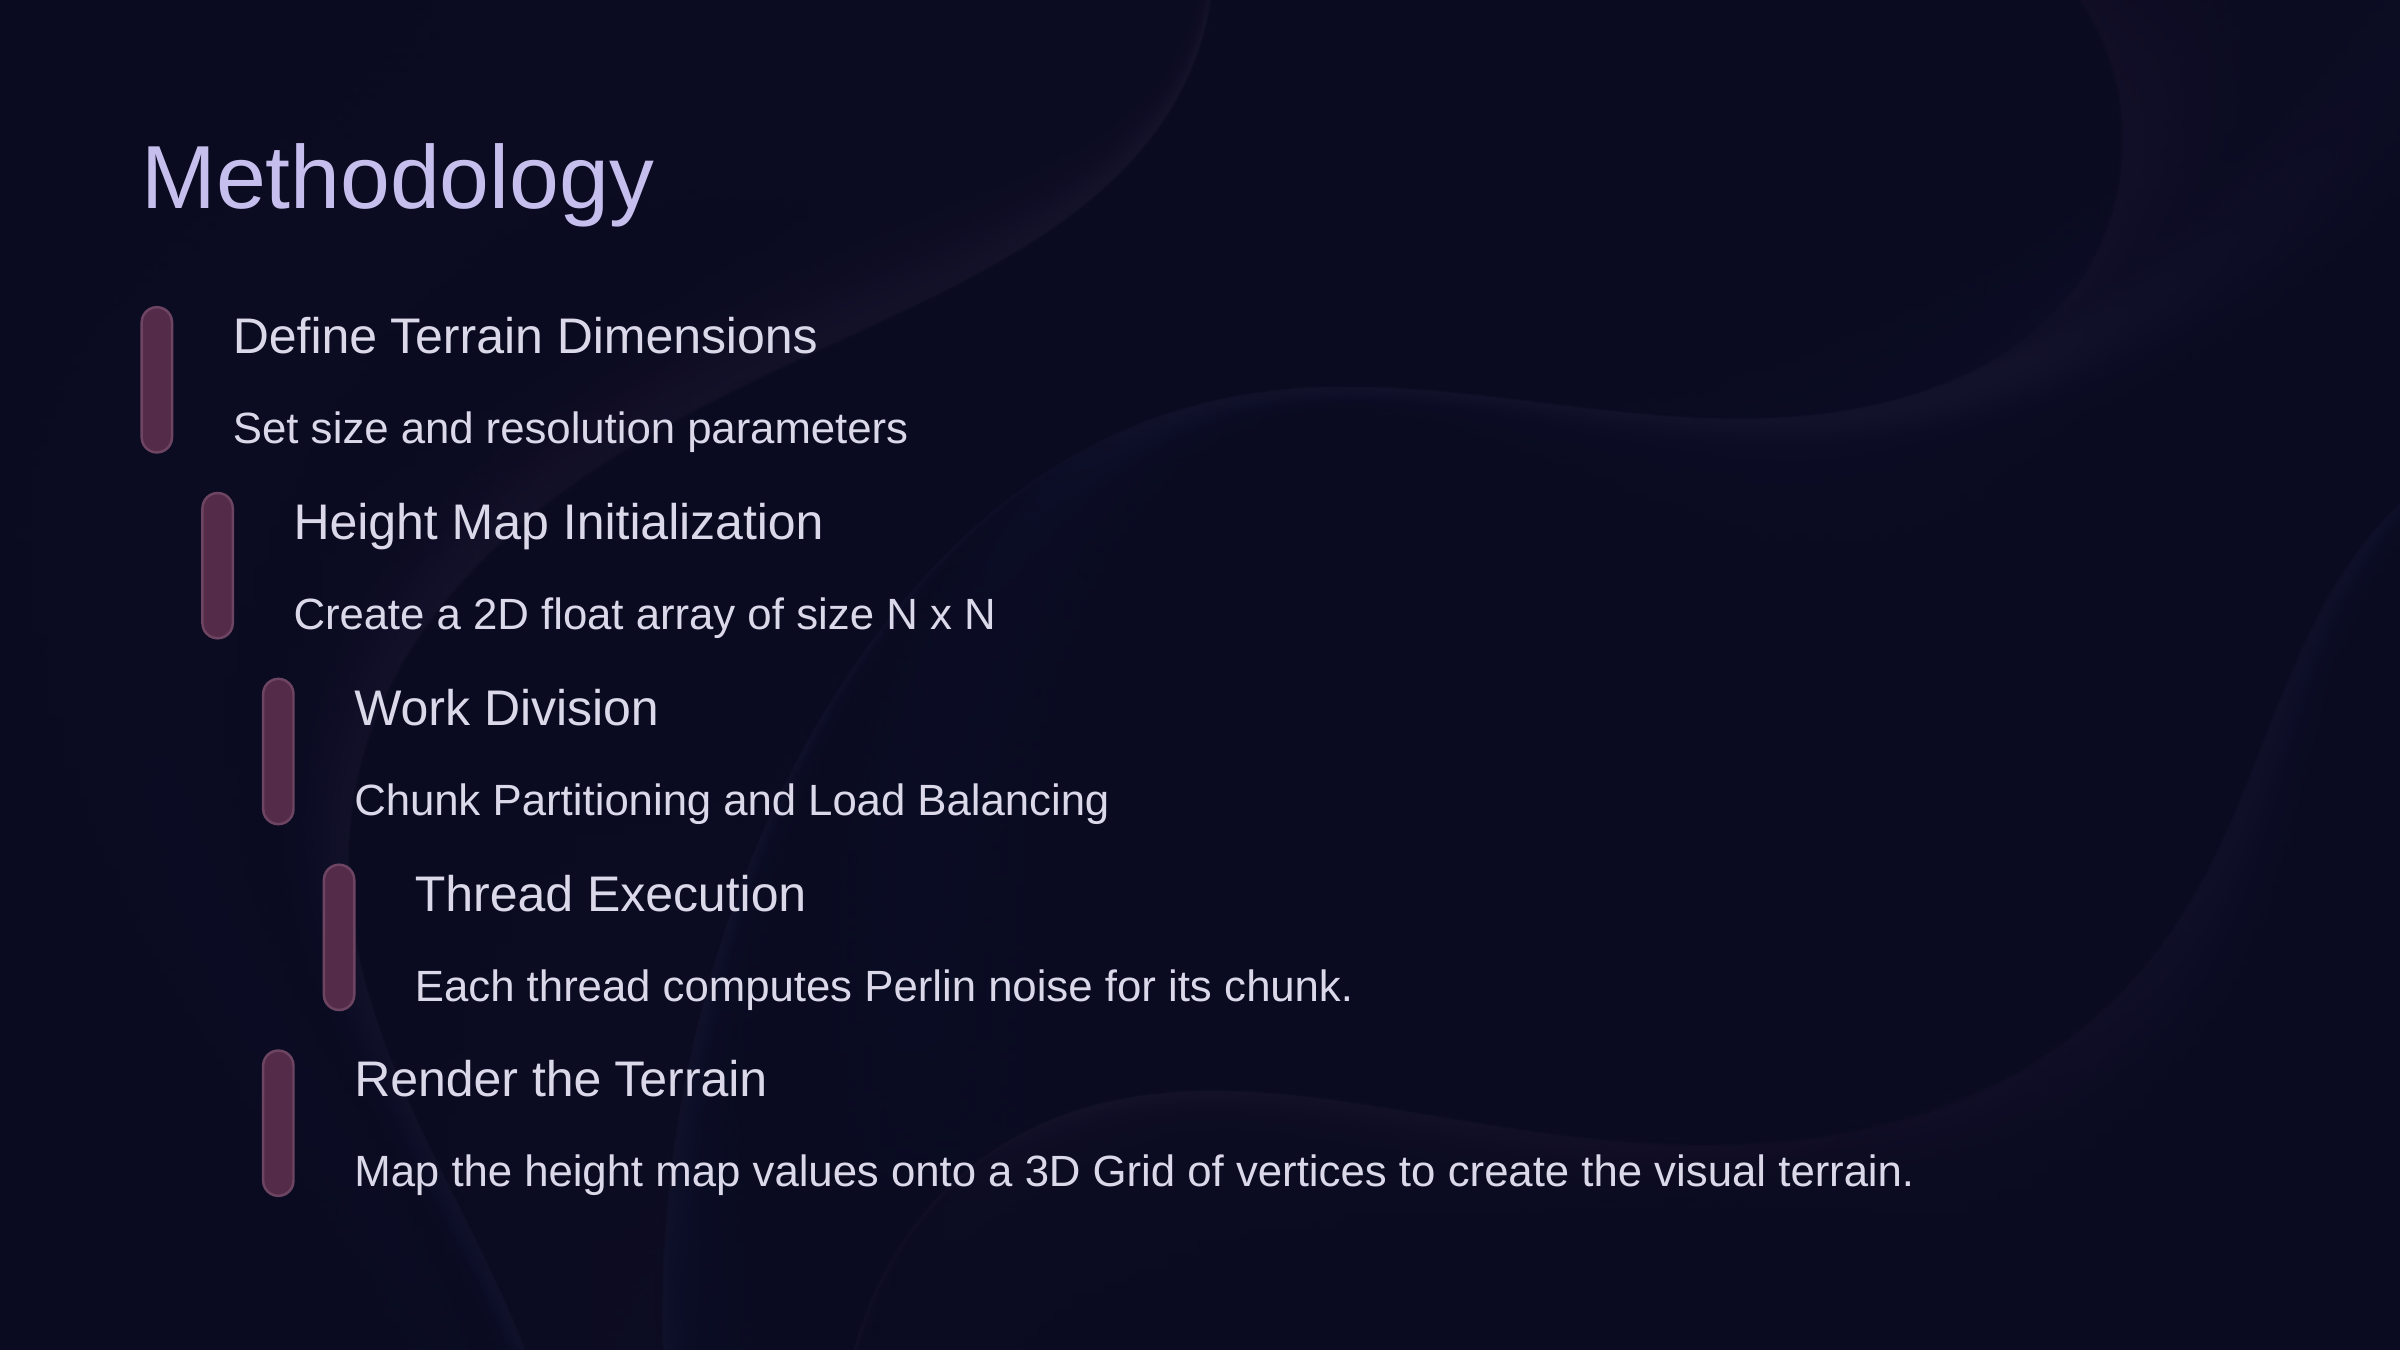

Methodology

Define Terrain Dimensions
Set size and resolution parameters

Height Map Initialization
Create a 2D float array of size N x N

Work Division
Chunk Partitioning and Load Balancing

Thread Execution
Each thread computes Perlin noise for its chunk.

Render the Terrain
Map the height map values onto a 3D Grid of vertices to create the visual terrain.